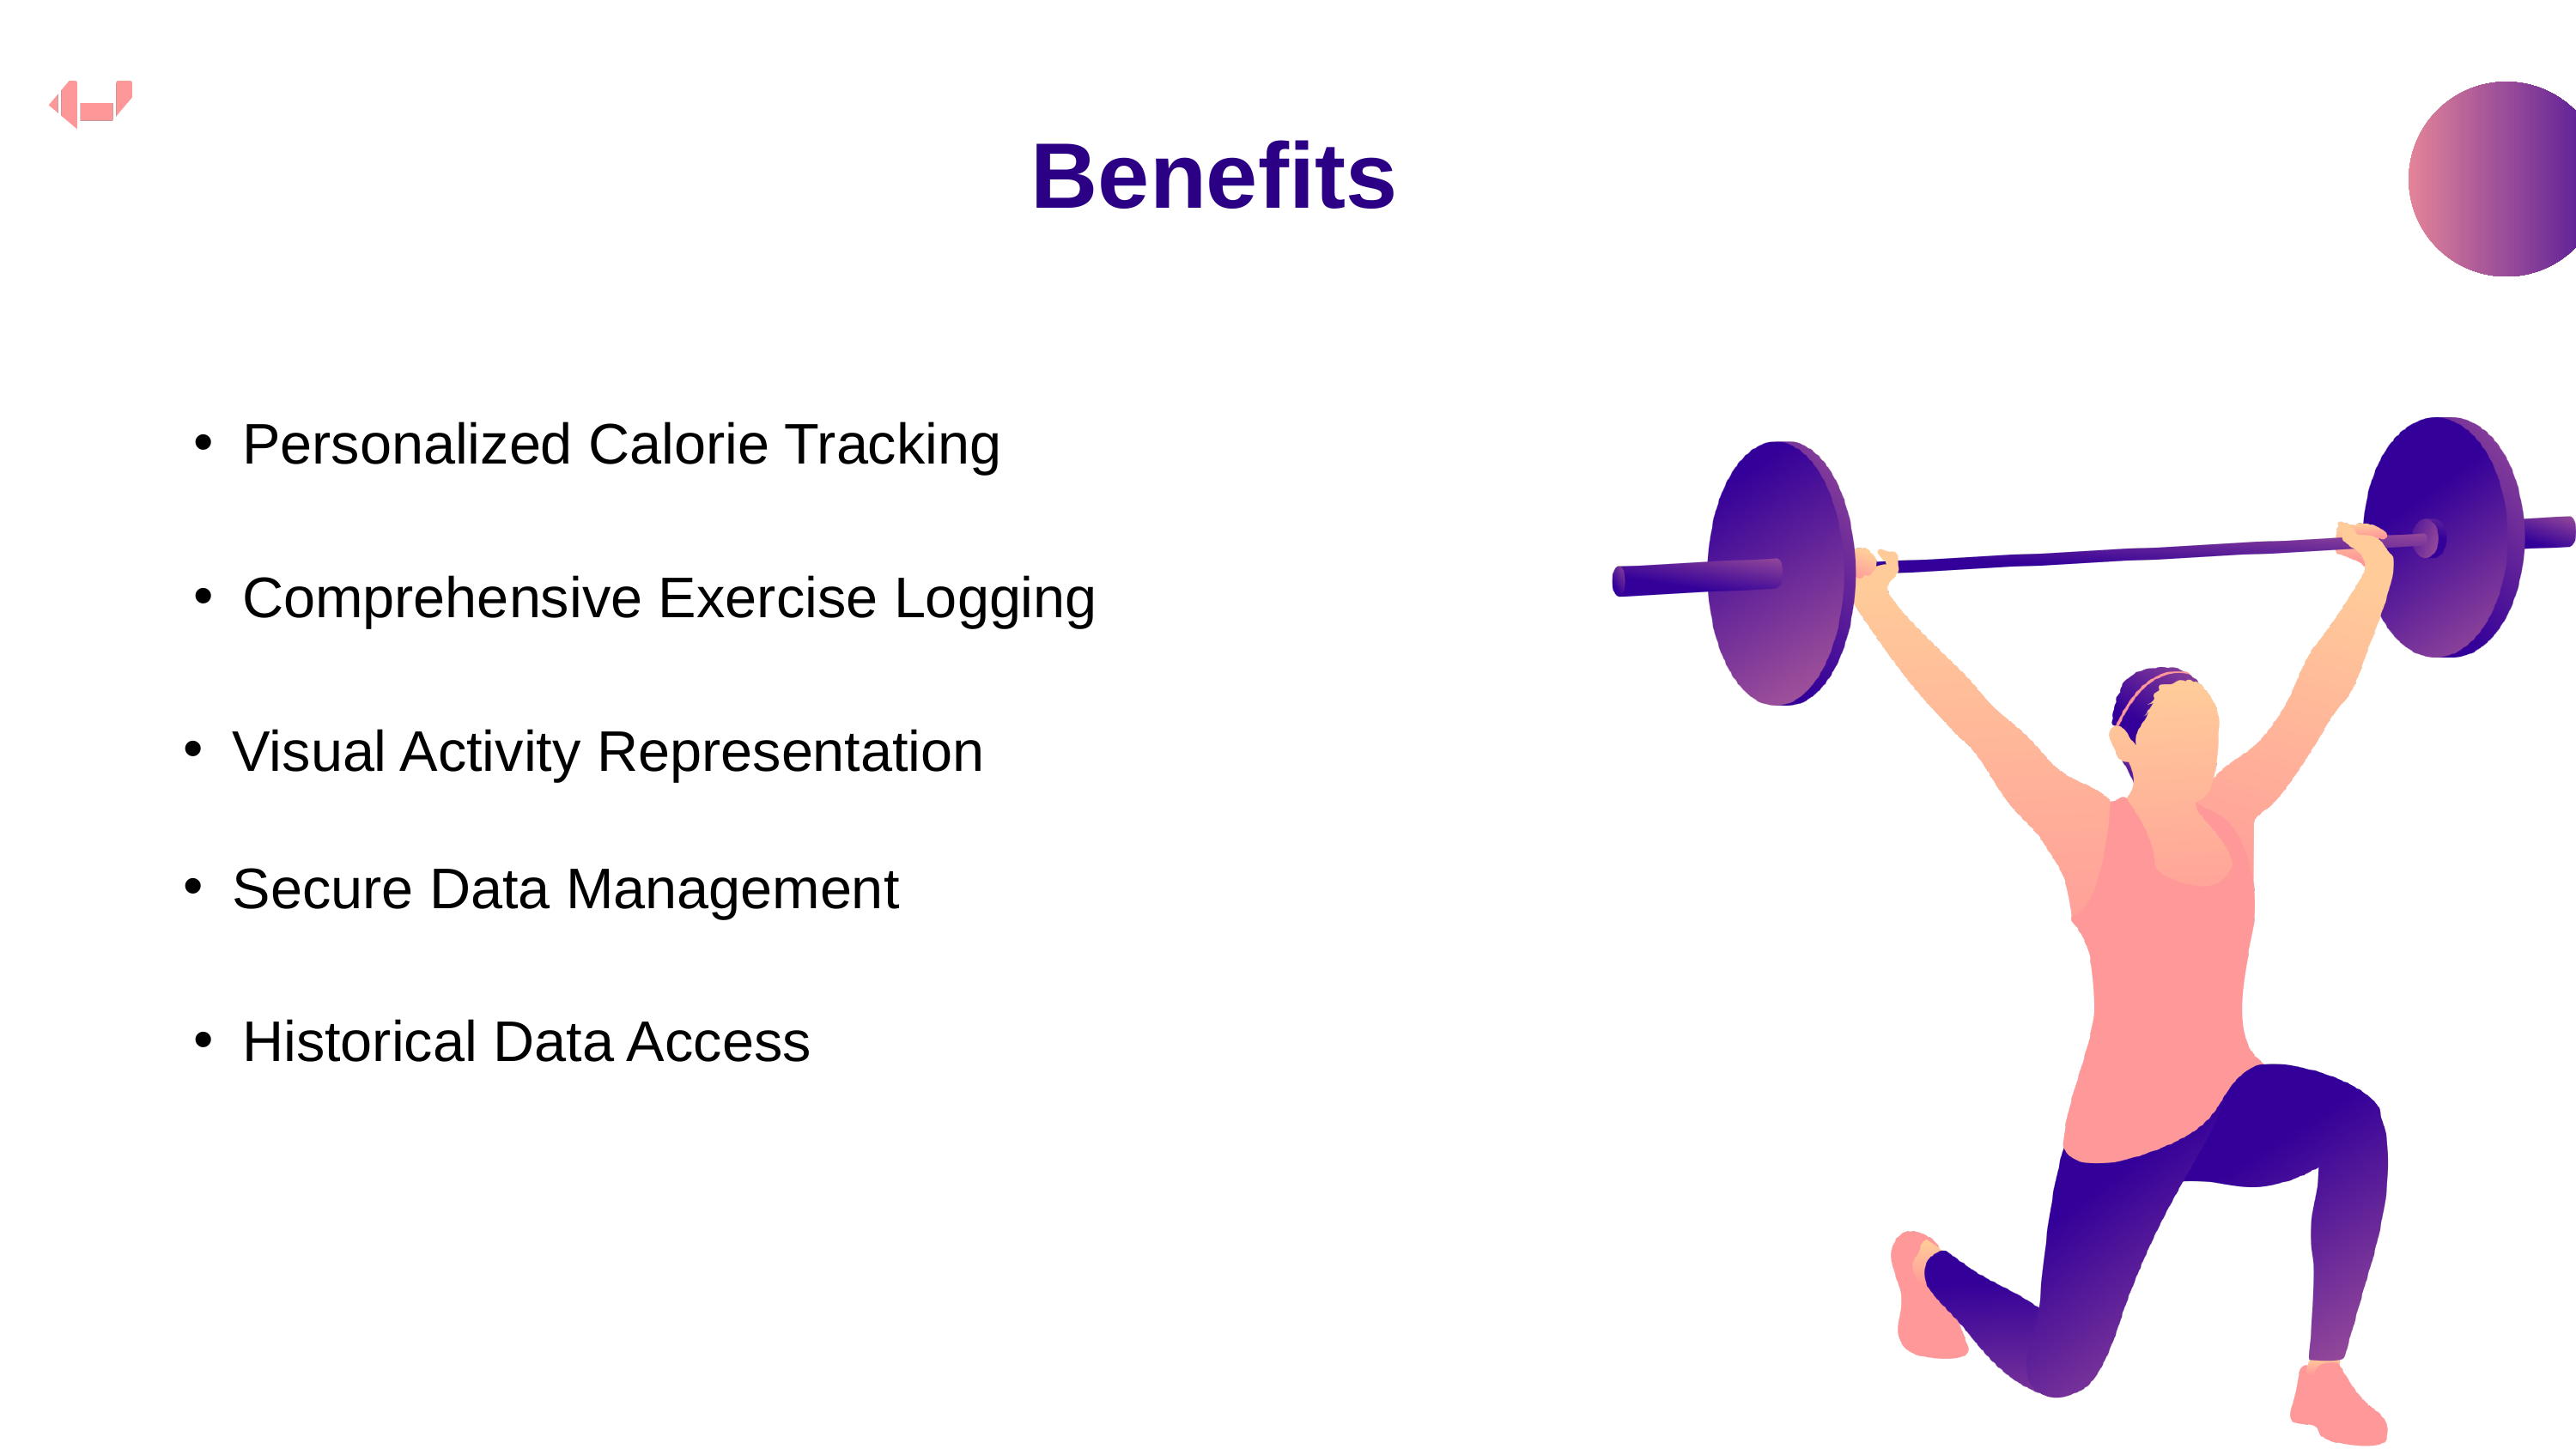

Benefits
Personalized Calorie Tracking

Comprehensive Exercise Logging
Visual Activity Representation
Secure Data Management
Historical Data Access